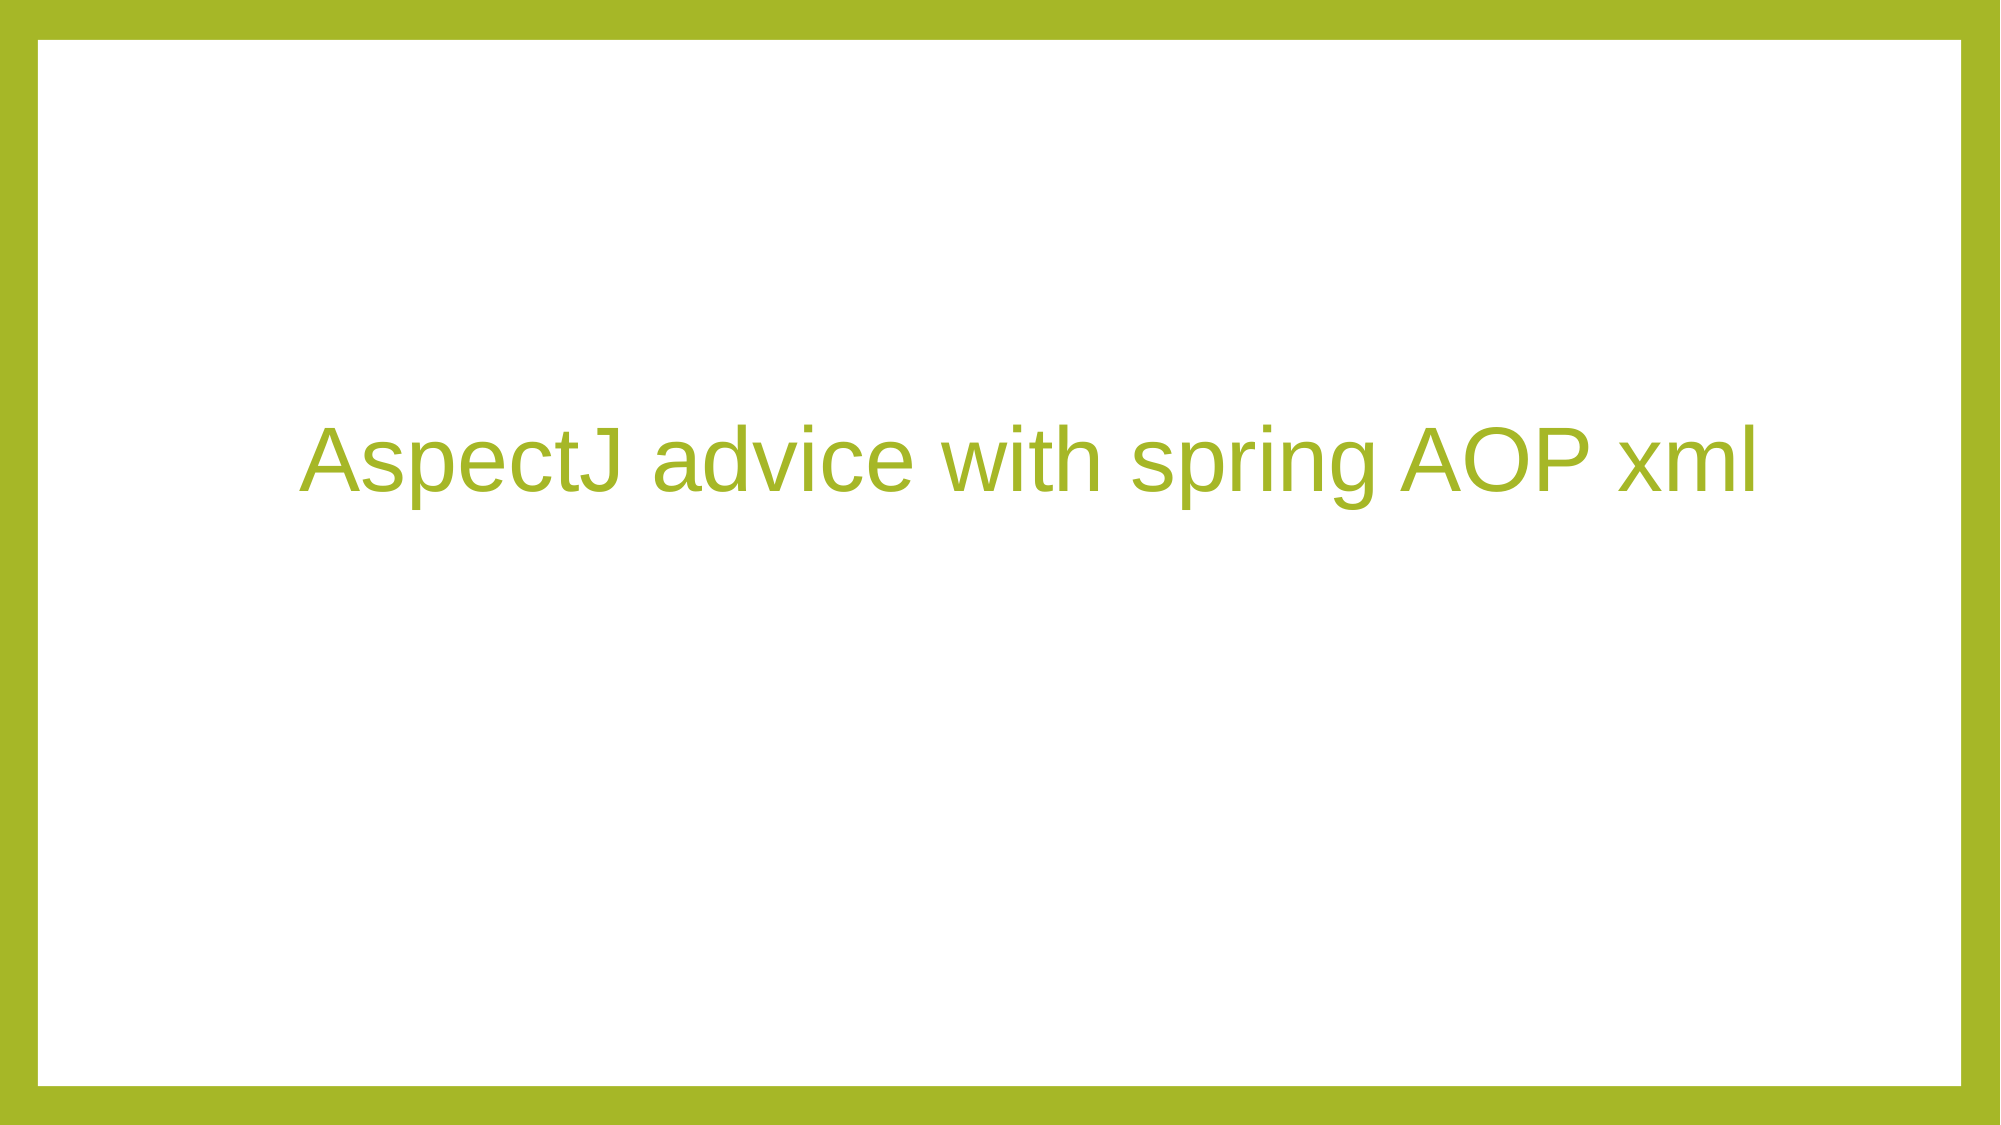

# AspectJ advice with spring AOP xml